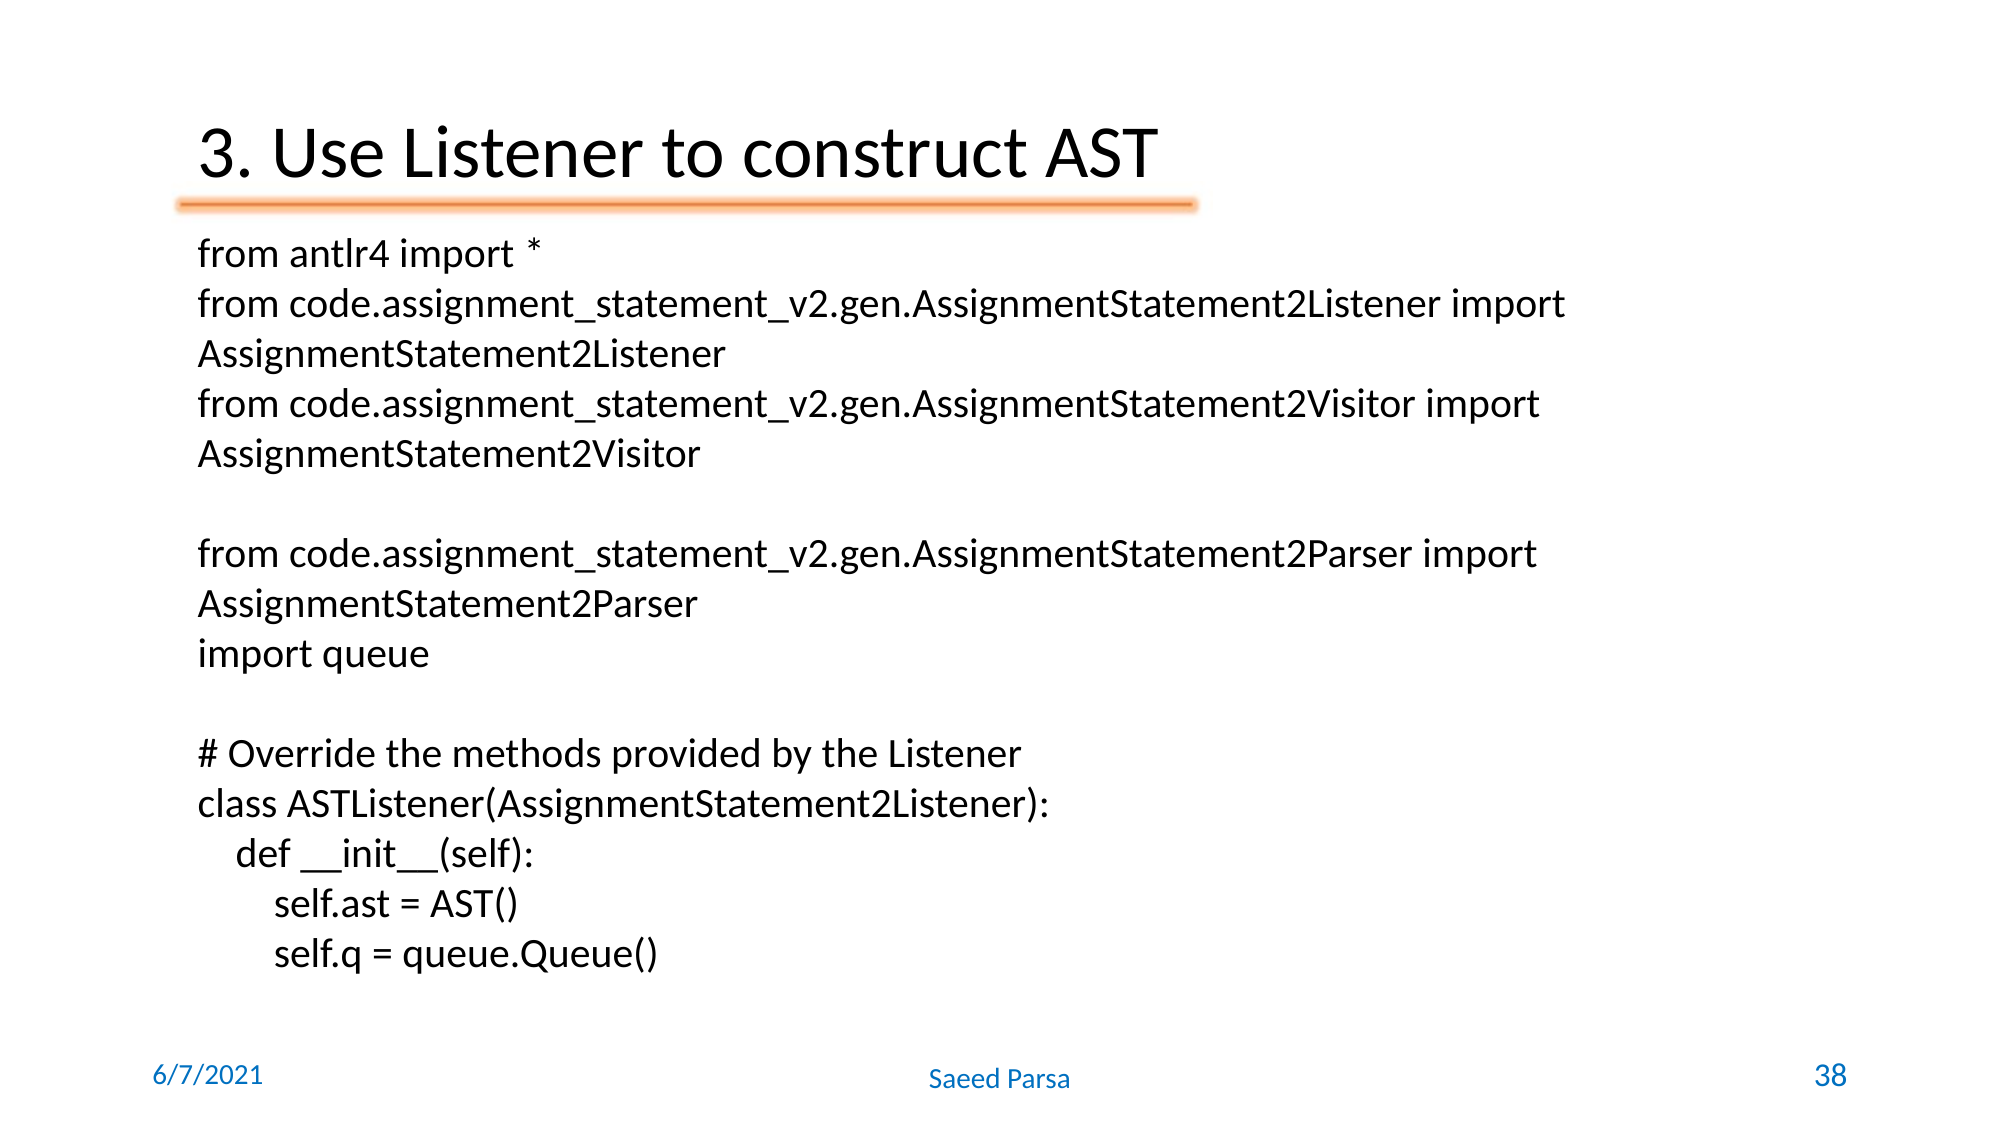

3. Use Listener to construct AST
from antlr4 import *
from code.assignment_statement_v2.gen.AssignmentStatement2Listener import AssignmentStatement2Listener
from code.assignment_statement_v2.gen.AssignmentStatement2Visitor import AssignmentStatement2Visitor

from code.assignment_statement_v2.gen.AssignmentStatement2Parser import AssignmentStatement2Parser
import queue

# Override the methods provided by the Listener
class ASTListener(AssignmentStatement2Listener):
    def __init__(self):
        self.ast = AST()
        self.q = queue.Queue()
6/7/2021
Saeed Parsa
38